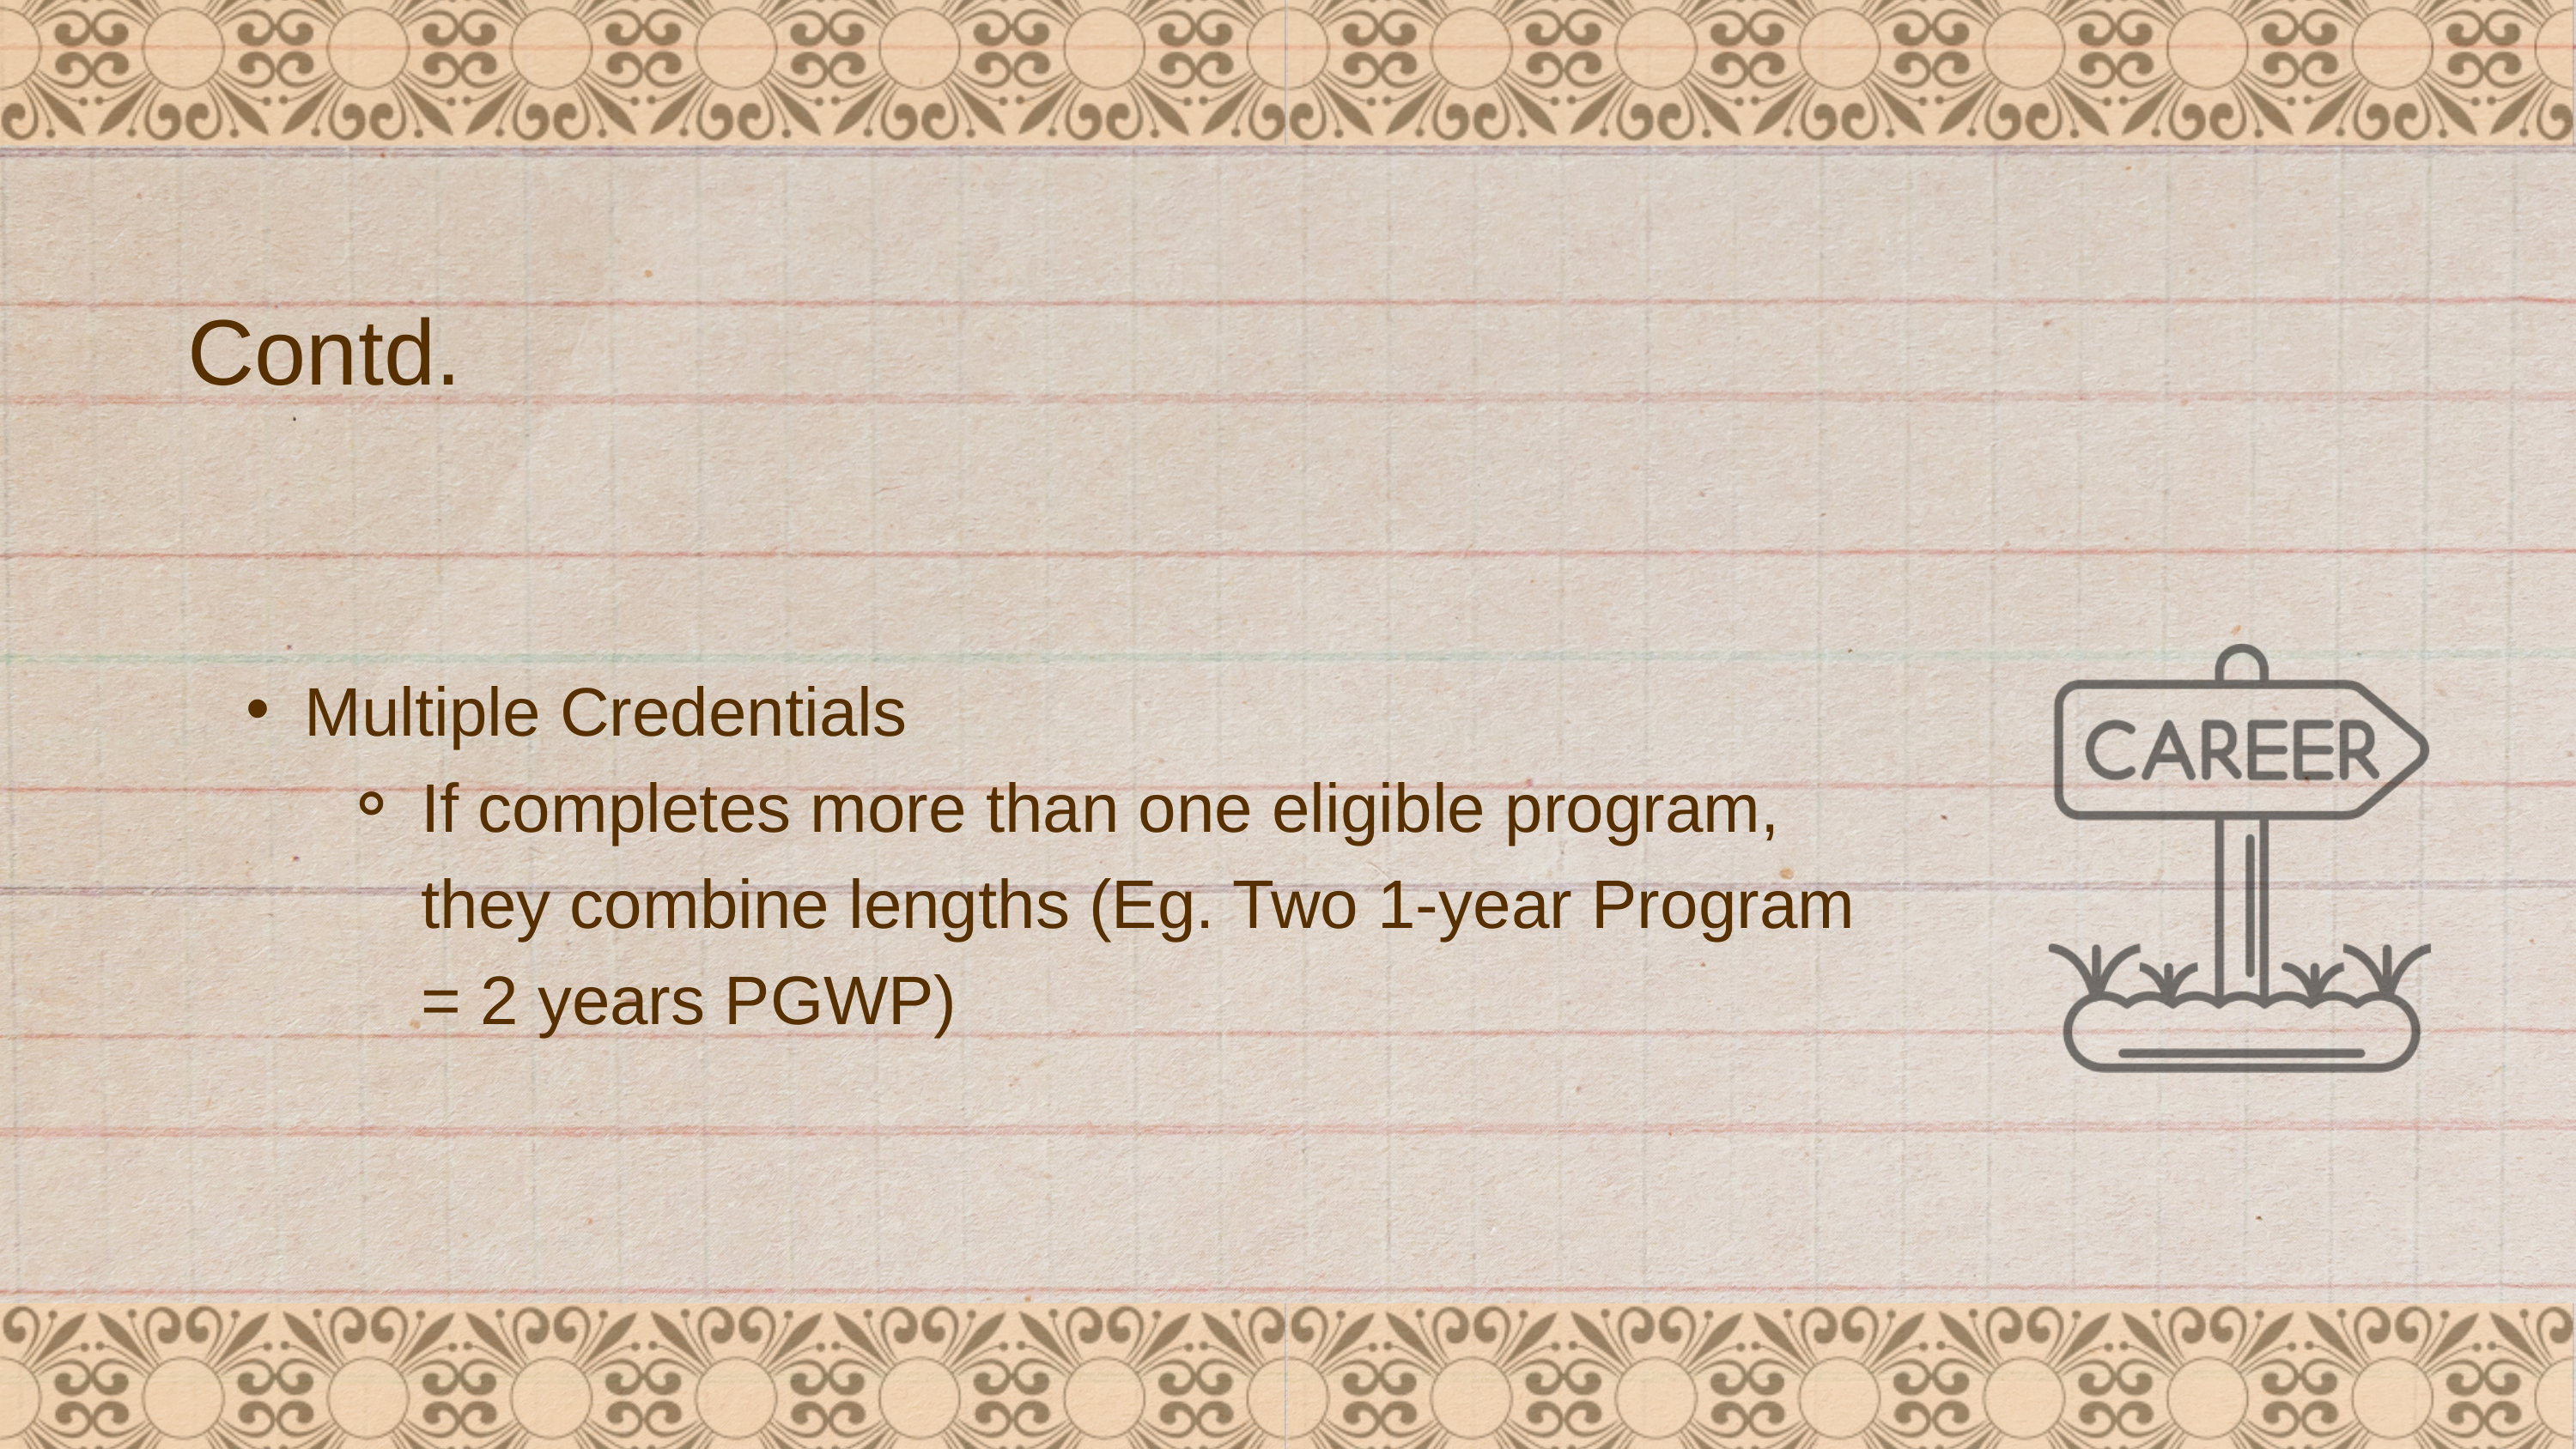

Contd.

Multiple Credentials
If completes more than one eligible program, they combine lengths (Eg. Two 1-year Program = 2 years PGWP)